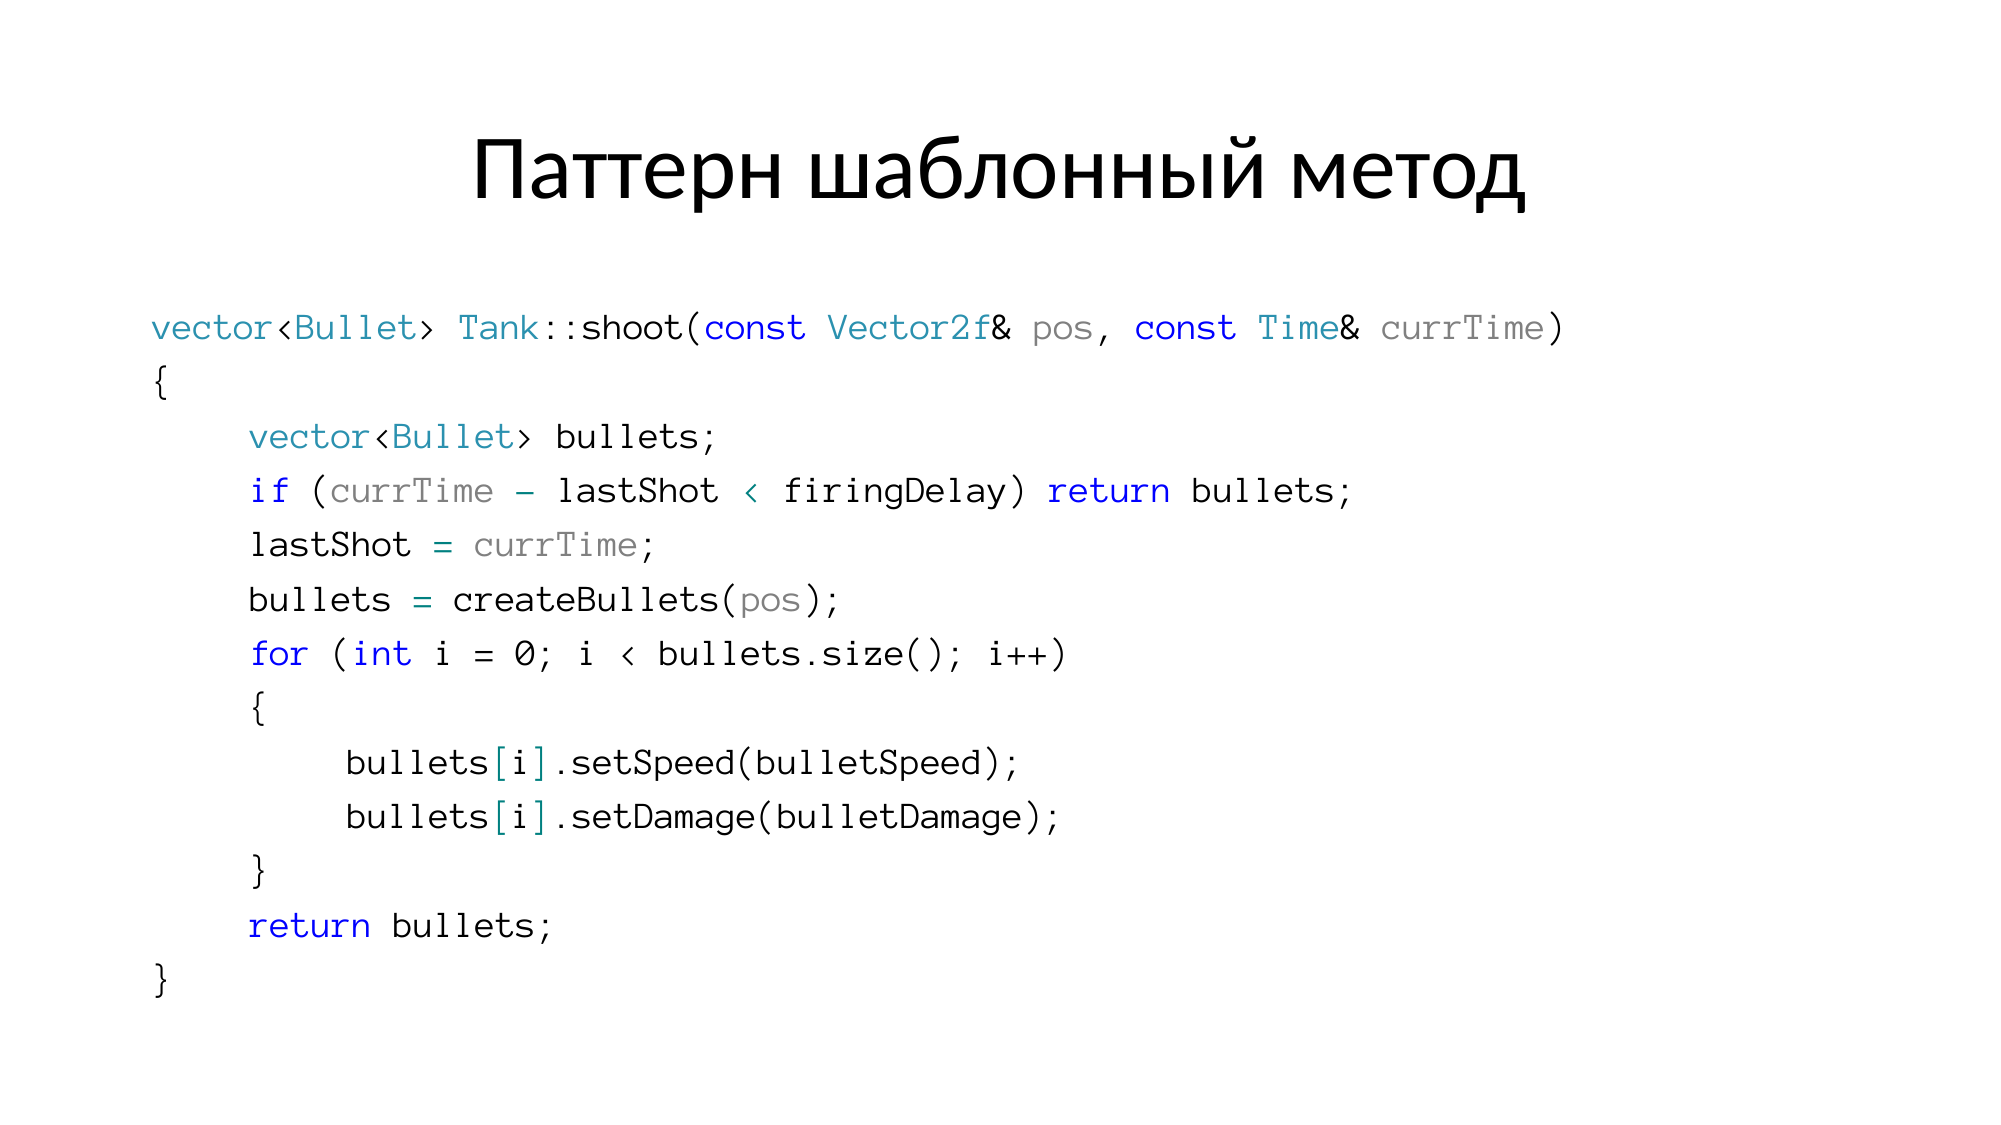

# Паттерн шаблонный метод
vector<Bullet> Tank::shoot(const Vector2f& pos, const Time& currTime)
{
	vector<Bullet> bullets;
	if (currTime - lastShot < firingDelay) return bullets;
	lastShot = currTime;
	bullets = createBullets(pos);
	for (int i = 0; i < bullets.size(); i++)
	{
		bullets[i].setSpeed(bulletSpeed);
		bullets[i].setDamage(bulletDamage);
	}
	return bullets;
}